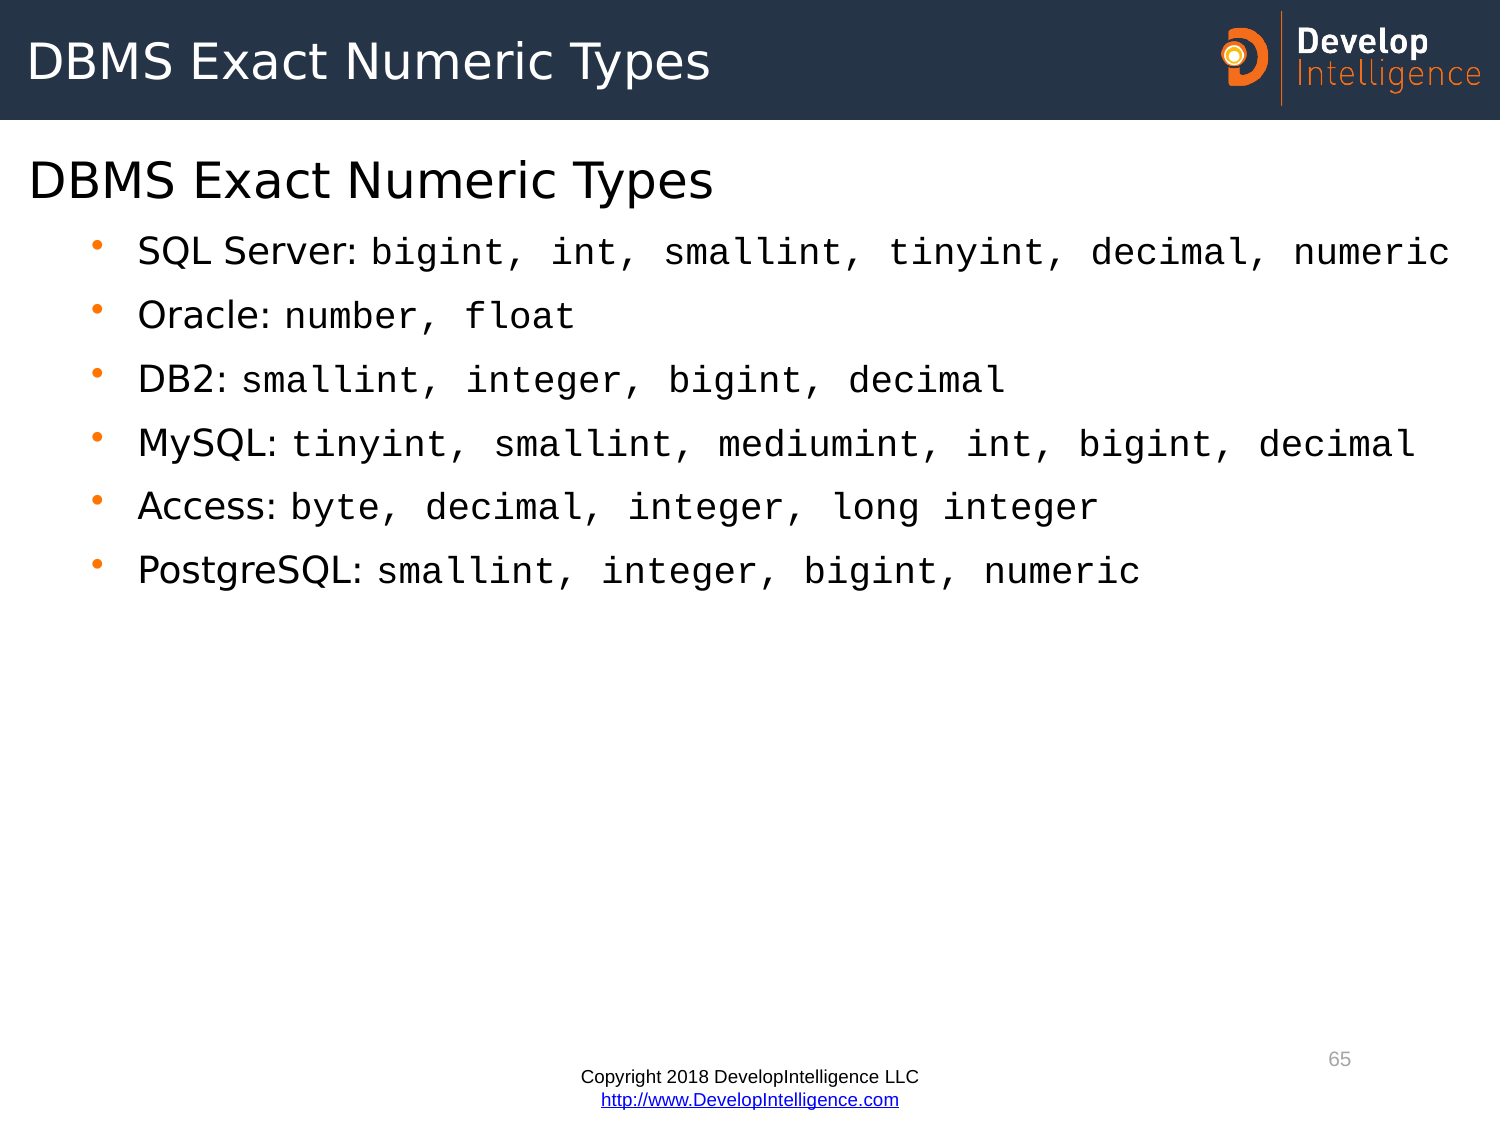

# DBMS Exact Numeric Types
DBMS Exact Numeric Types
SQL Server: bigint, int, smallint, tinyint, decimal, numeric
Oracle: number, float
DB2: smallint, integer, bigint, decimal
MySQL: tinyint, smallint, mediumint, int, bigint, decimal
Access: byte, decimal, integer, long integer
PostgreSQL: smallint, integer, bigint, numeric

65